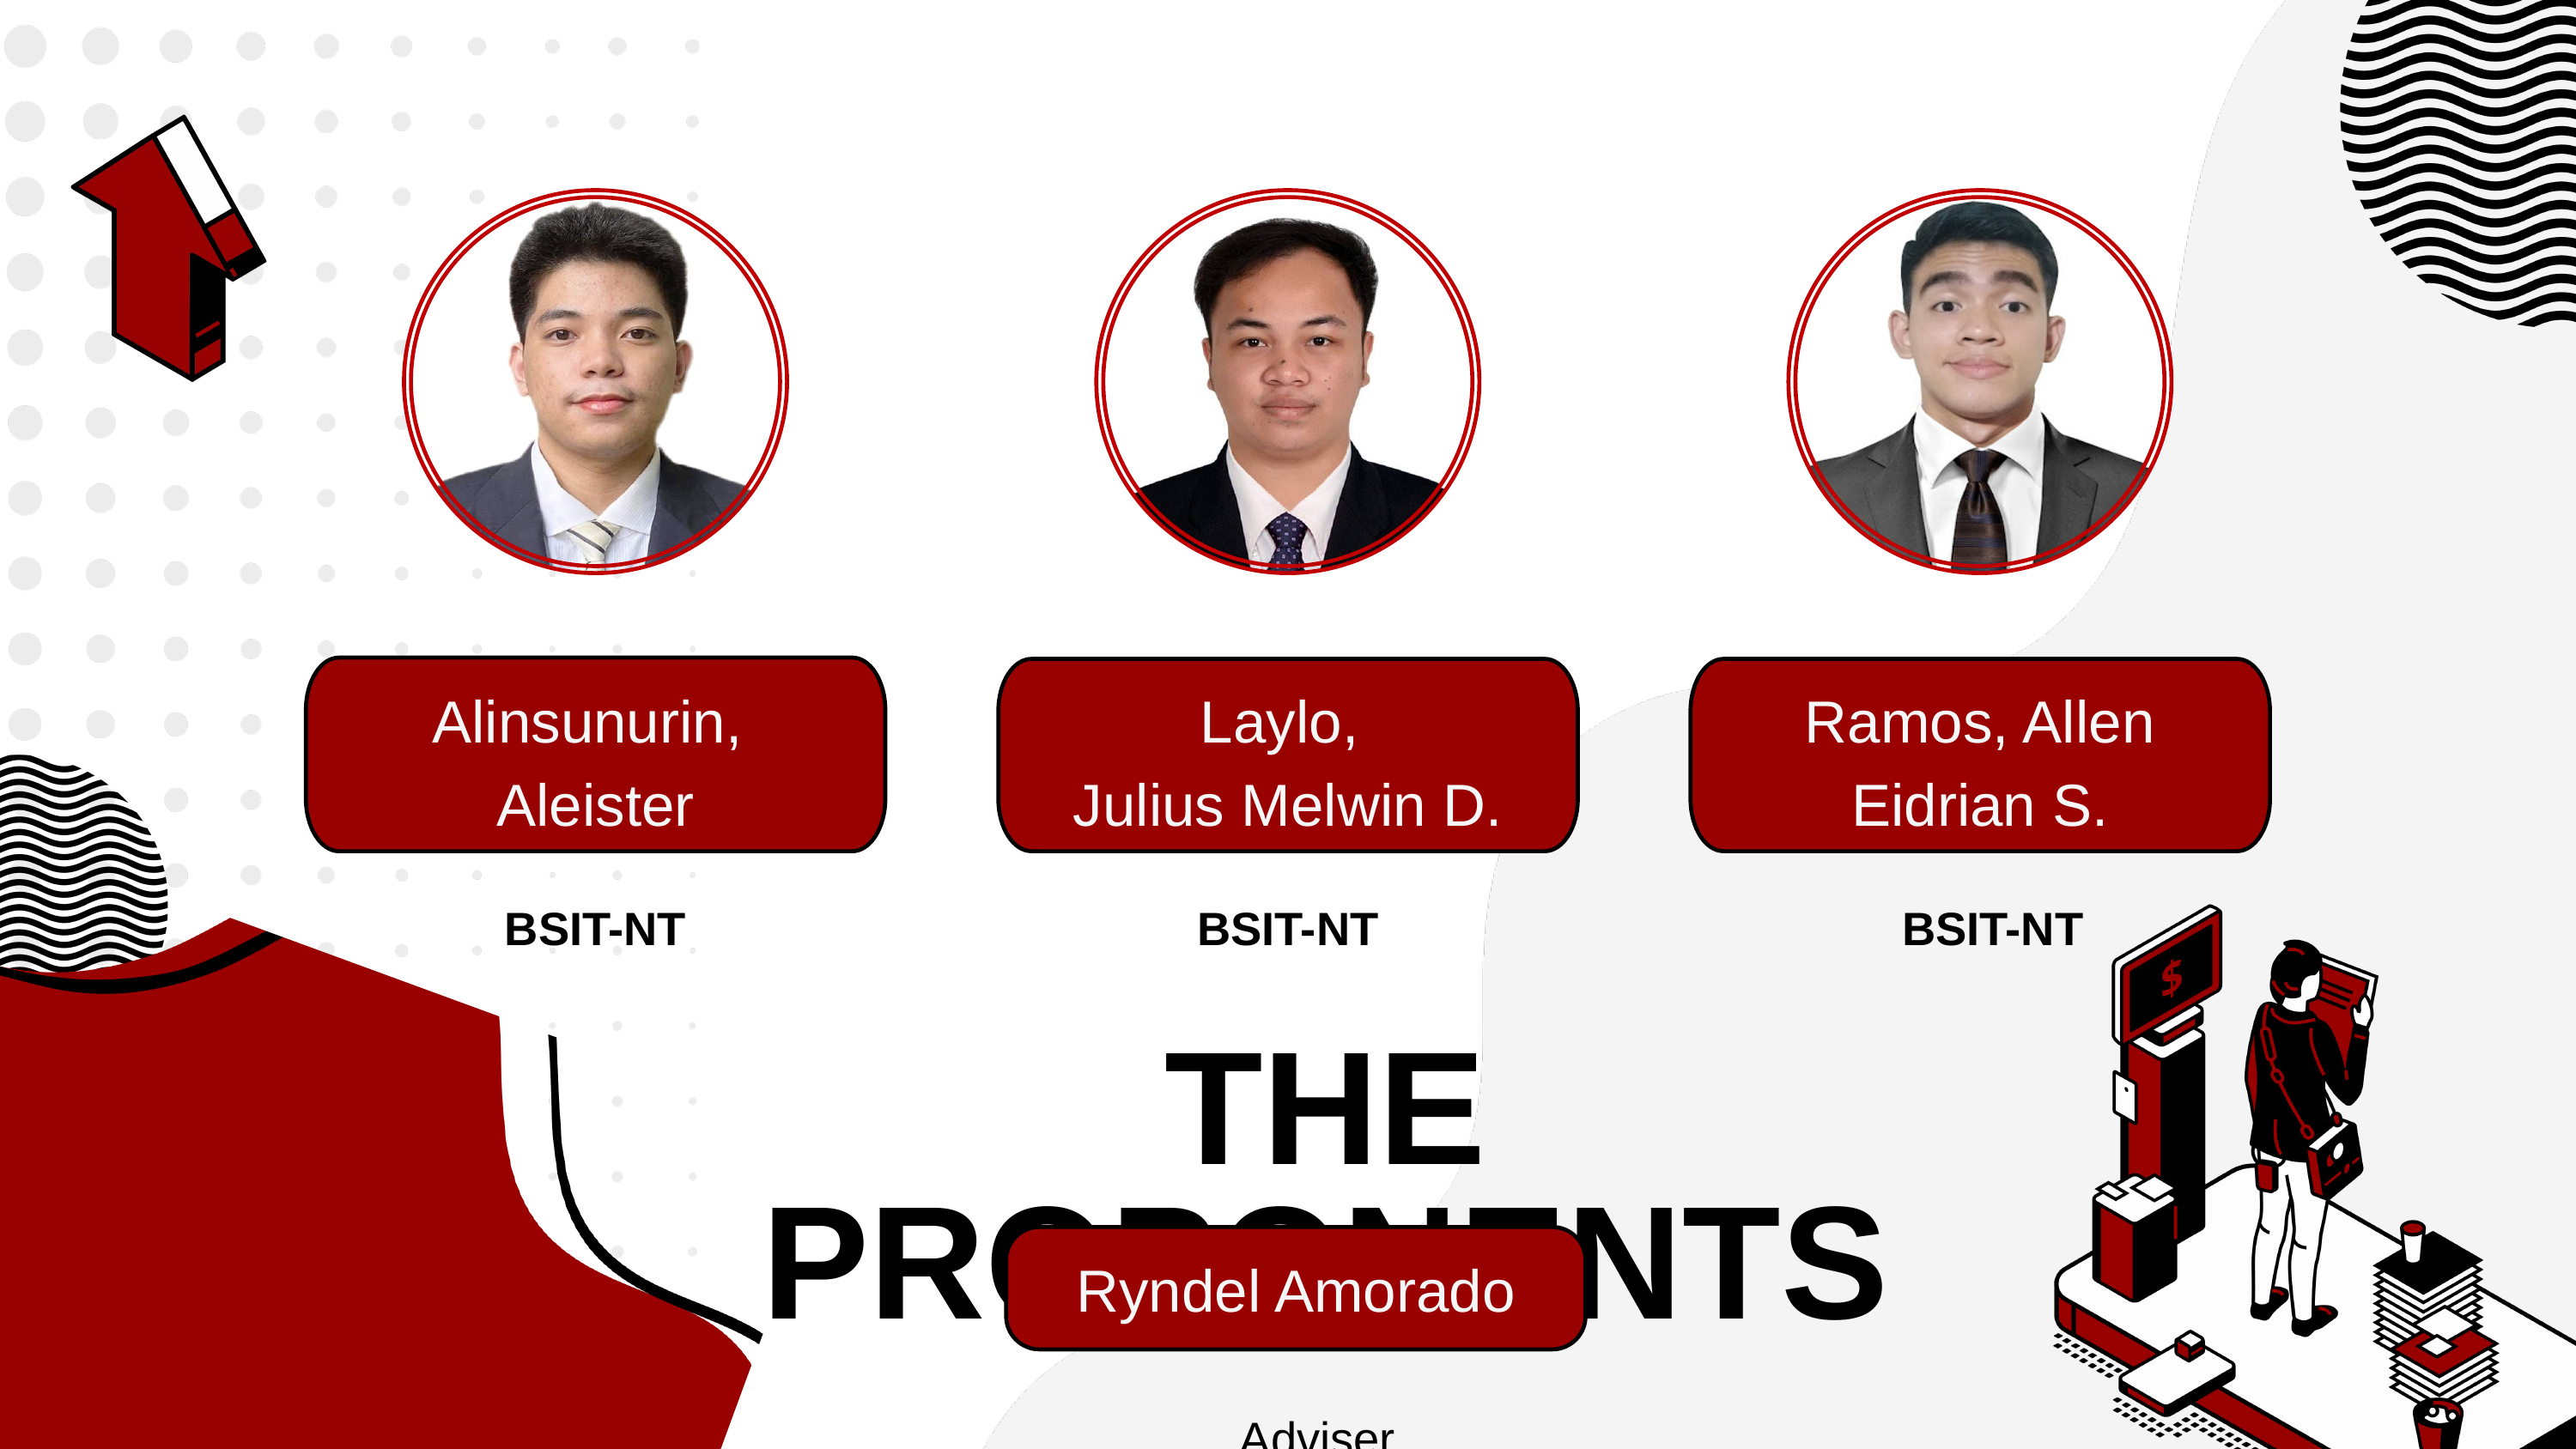

Alinsunurin,
Aleister
Laylo,
Julius Melwin D.
Ramos, Allen Eidrian S.

BSIT-NT
BSIT-NT
BSIT-NT

THE PROPONENTS

Ryndel Amorado
Adviser